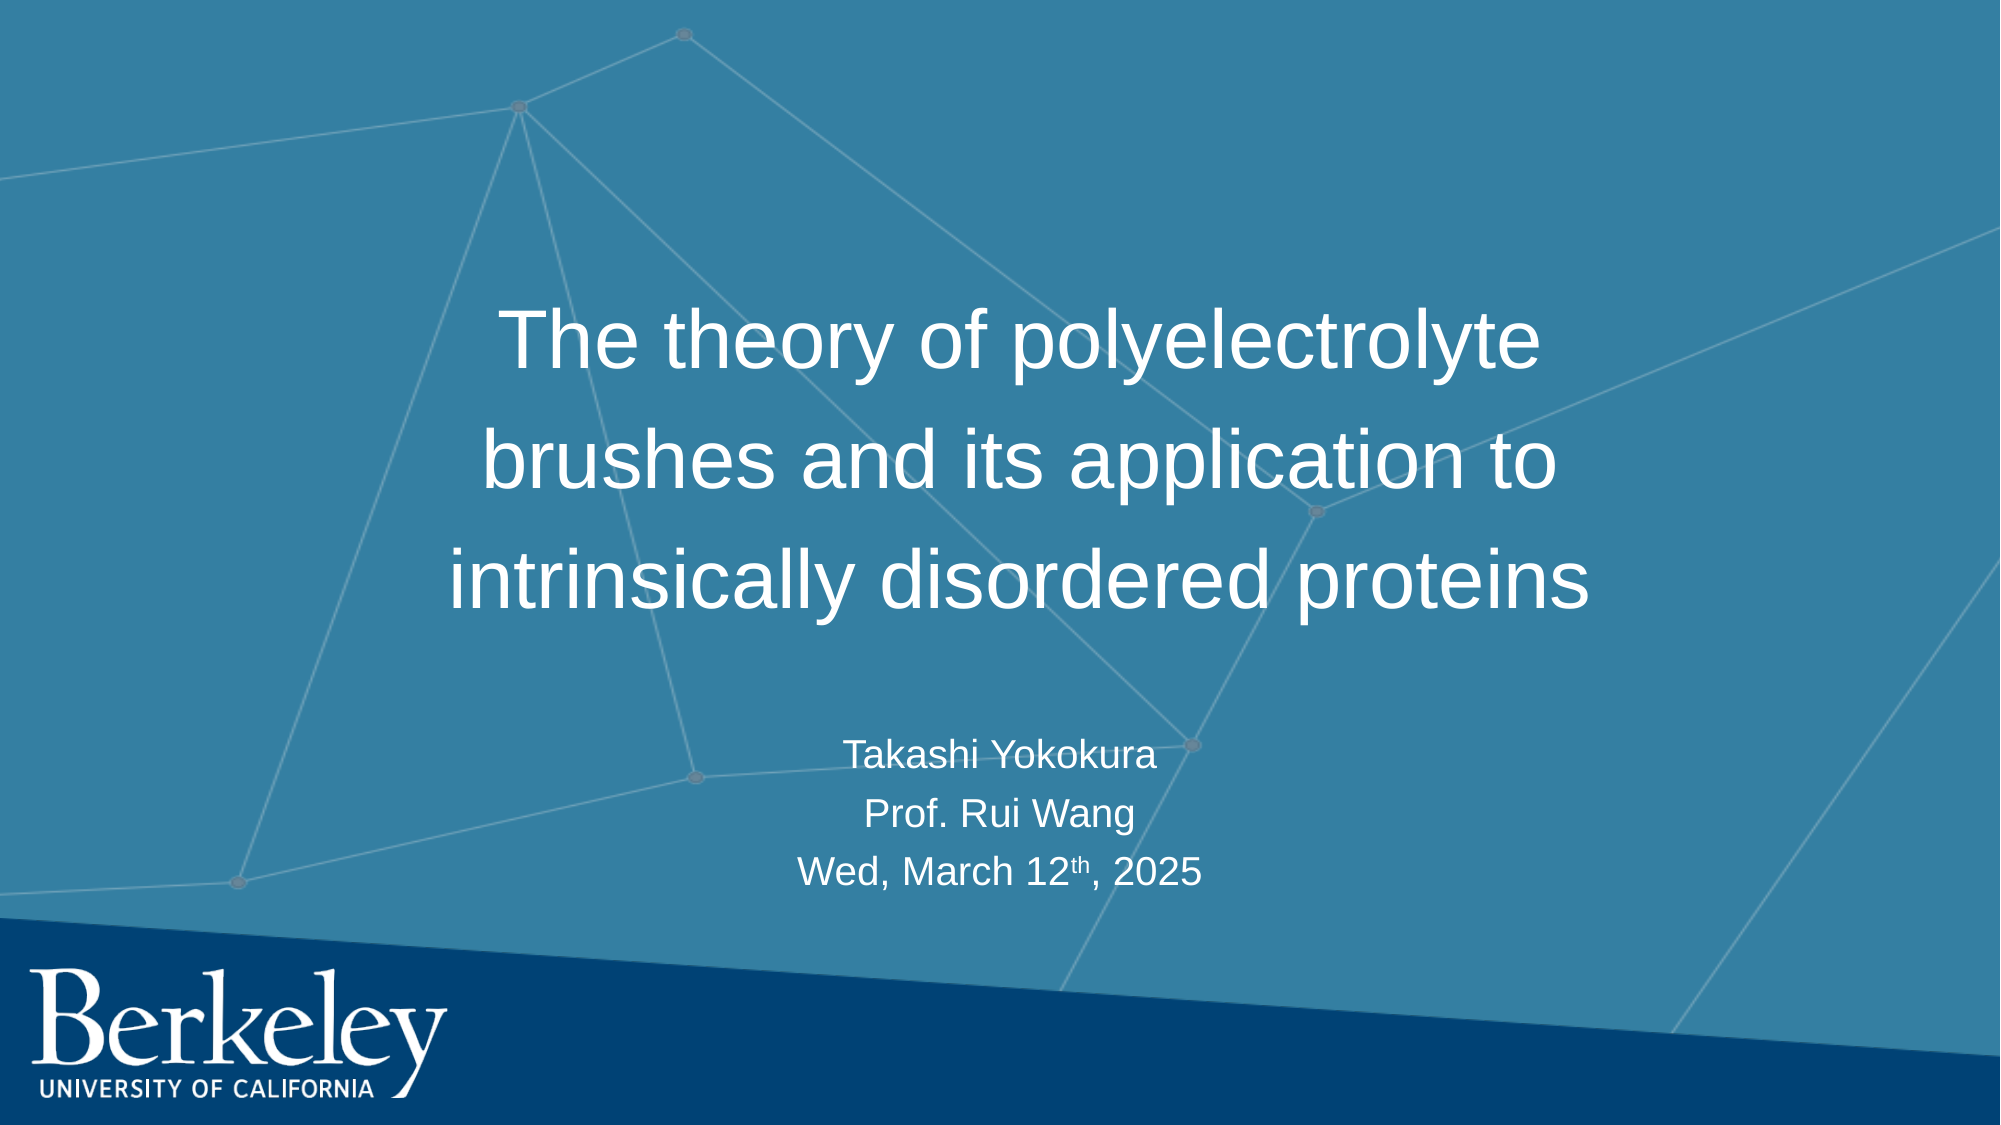

# The theory of polyelectrolyte brushes and its application to intrinsically disordered proteins
Takashi Yokokura
Prof. Rui Wang
Wed, March 12th, 2025